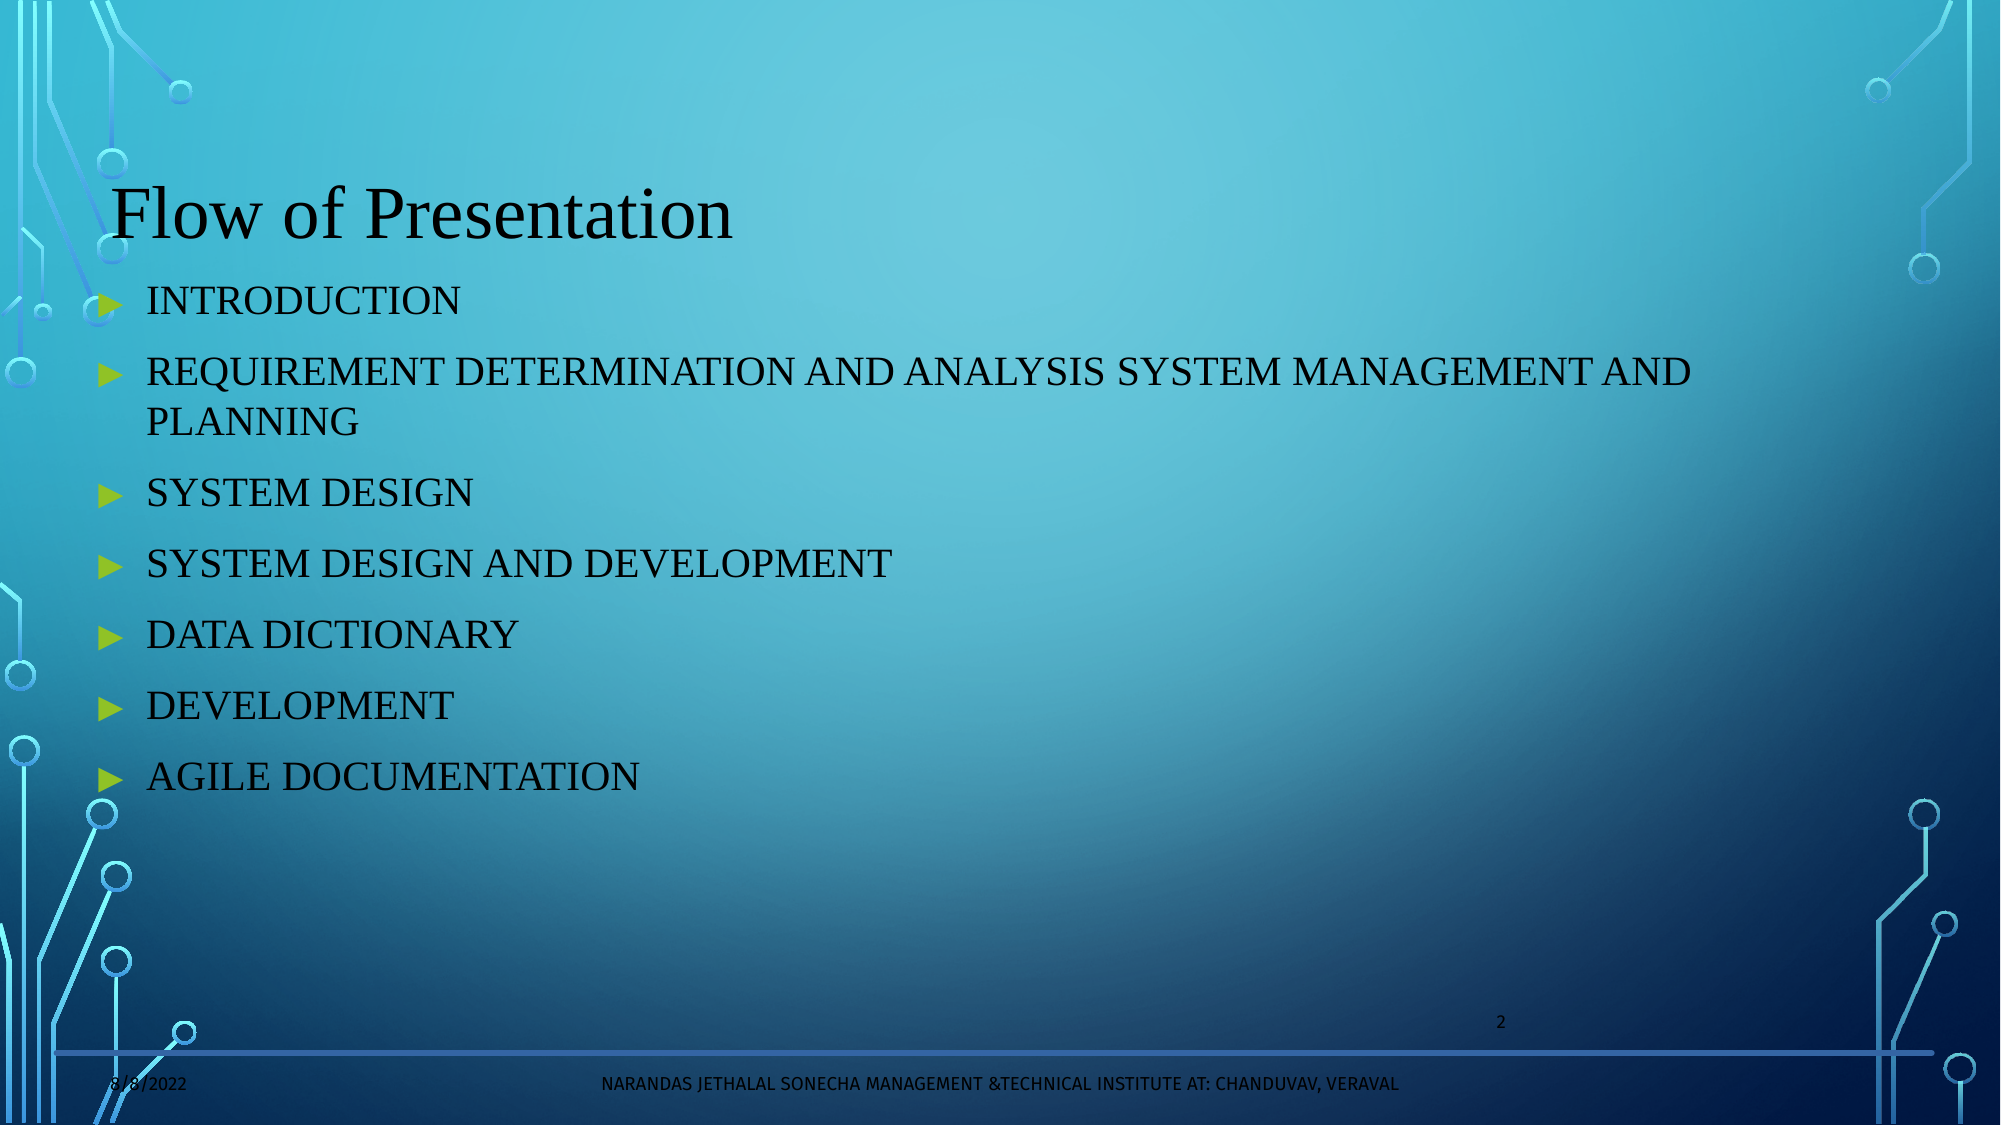

Flow of Presentation
INTRODUCTION
REQUIREMENT DETERMINATION AND ANALYSIS SYSTEM MANAGEMENT AND PLANNING
SYSTEM DESIGN
SYSTEM DESIGN AND DEVELOPMENT
DATA DICTIONARY
DEVELOPMENT
AGILE DOCUMENTATION

2
8/8/2022
NARANDAS JETHALAL SONECHA MANAGEMENT &TECHNICAL INSTITUTE AT: CHANDUVAV, VERAVAL